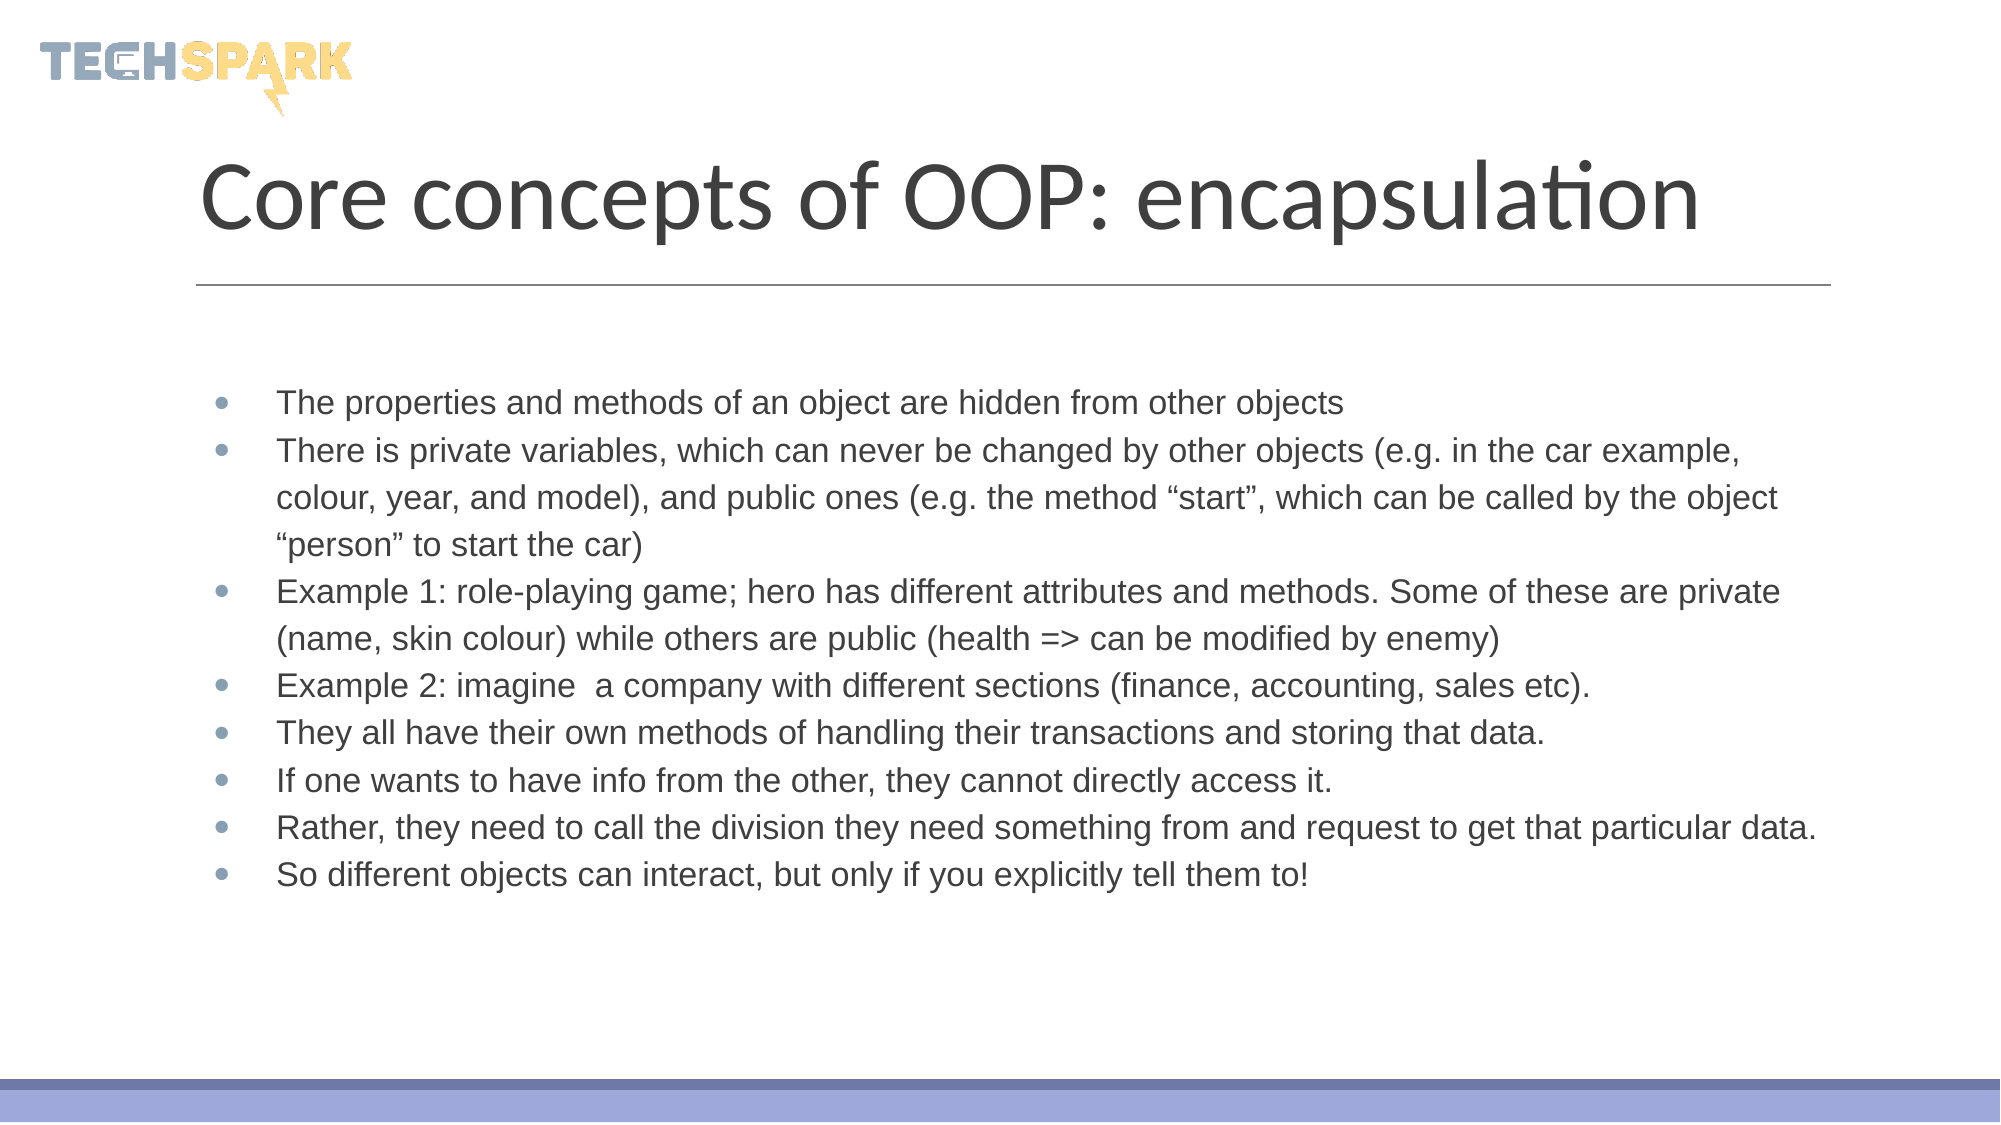

# Core concepts of OOP: encapsulation
The properties and methods of an object are hidden from other objects
There is private variables, which can never be changed by other objects (e.g. in the car example, colour, year, and model), and public ones (e.g. the method “start”, which can be called by the object “person” to start the car)
Example 1: role-playing game; hero has different attributes and methods. Some of these are private (name, skin colour) while others are public (health => can be modified by enemy)
Example 2: imagine  a company with different sections (finance, accounting, sales etc).
They all have their own methods of handling their transactions and storing that data.
If one wants to have info from the other, they cannot directly access it.
Rather, they need to call the division they need something from and request to get that particular data.
So different objects can interact, but only if you explicitly tell them to!